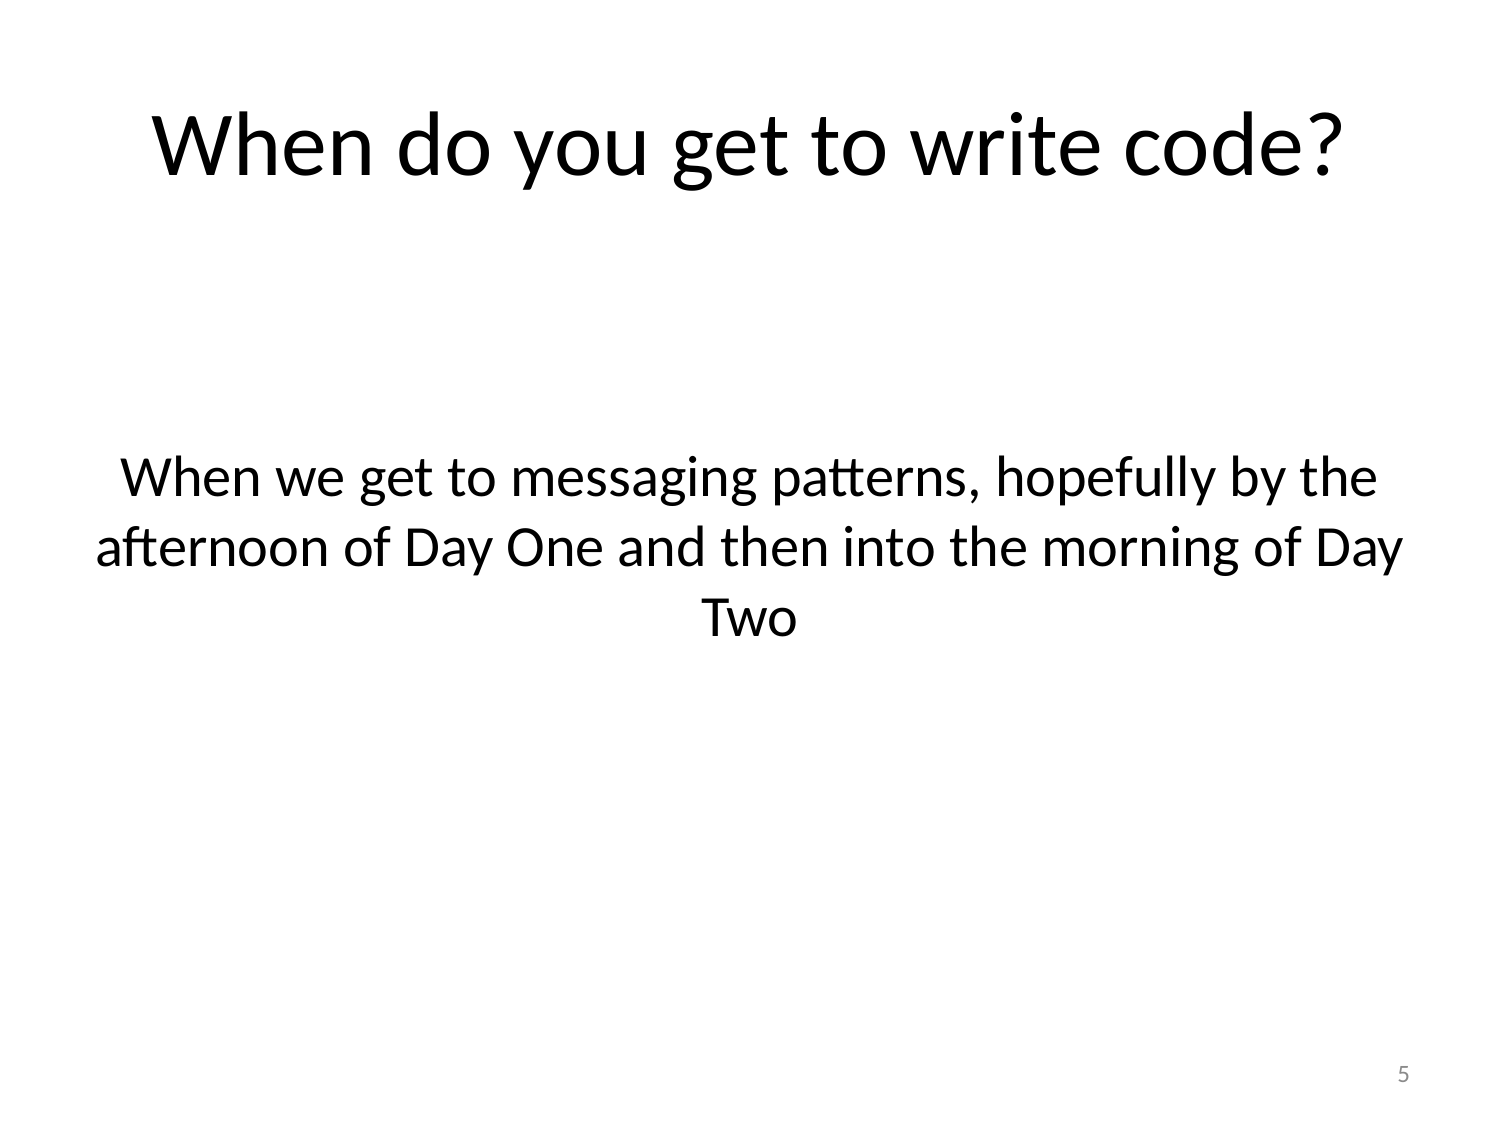

# When do you get to write code?
When we get to messaging patterns, hopefully by the afternoon of Day One and then into the morning of Day Two
5